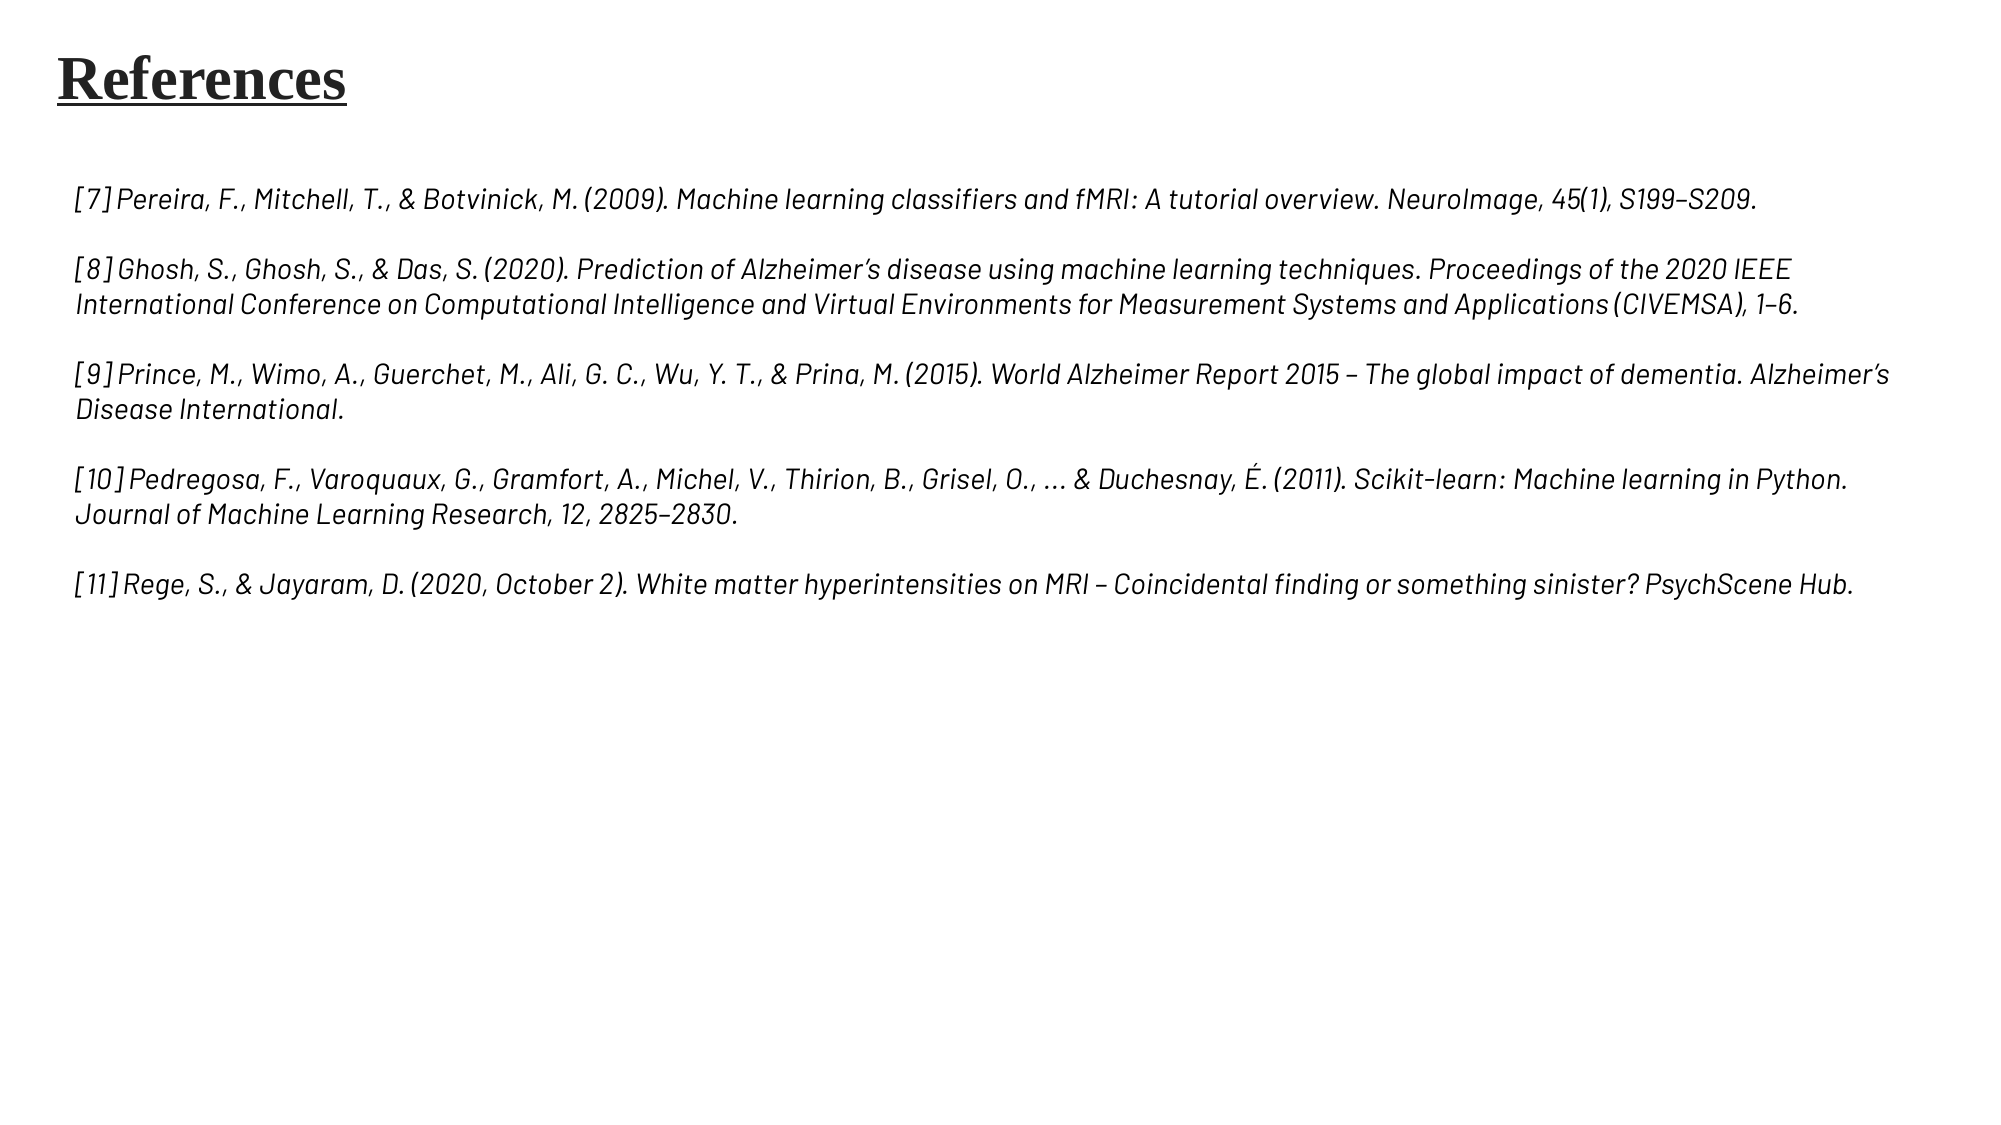

References
[7] Pereira, F., Mitchell, T., & Botvinick, M. (2009). Machine learning classifiers and fMRI: A tutorial overview. NeuroImage, 45(1), S199–S209.

[8] Ghosh, S., Ghosh, S., & Das, S. (2020). Prediction of Alzheimer’s disease using machine learning techniques. Proceedings of the 2020 IEEE International Conference on Computational Intelligence and Virtual Environments for Measurement Systems and Applications (CIVEMSA), 1–6.

[9] Prince, M., Wimo, A., Guerchet, M., Ali, G. C., Wu, Y. T., & Prina, M. (2015). World Alzheimer Report 2015 – The global impact of dementia. Alzheimer’s Disease International.

[10] Pedregosa, F., Varoquaux, G., Gramfort, A., Michel, V., Thirion, B., Grisel, O., ... & Duchesnay, É. (2011). Scikit-learn: Machine learning in Python. Journal of Machine Learning Research, 12, 2825–2830.

[11] Rege, S., & Jayaram, D. (2020, October 2). White matter hyperintensities on MRI – Coincidental finding or something sinister? PsychScene Hub.